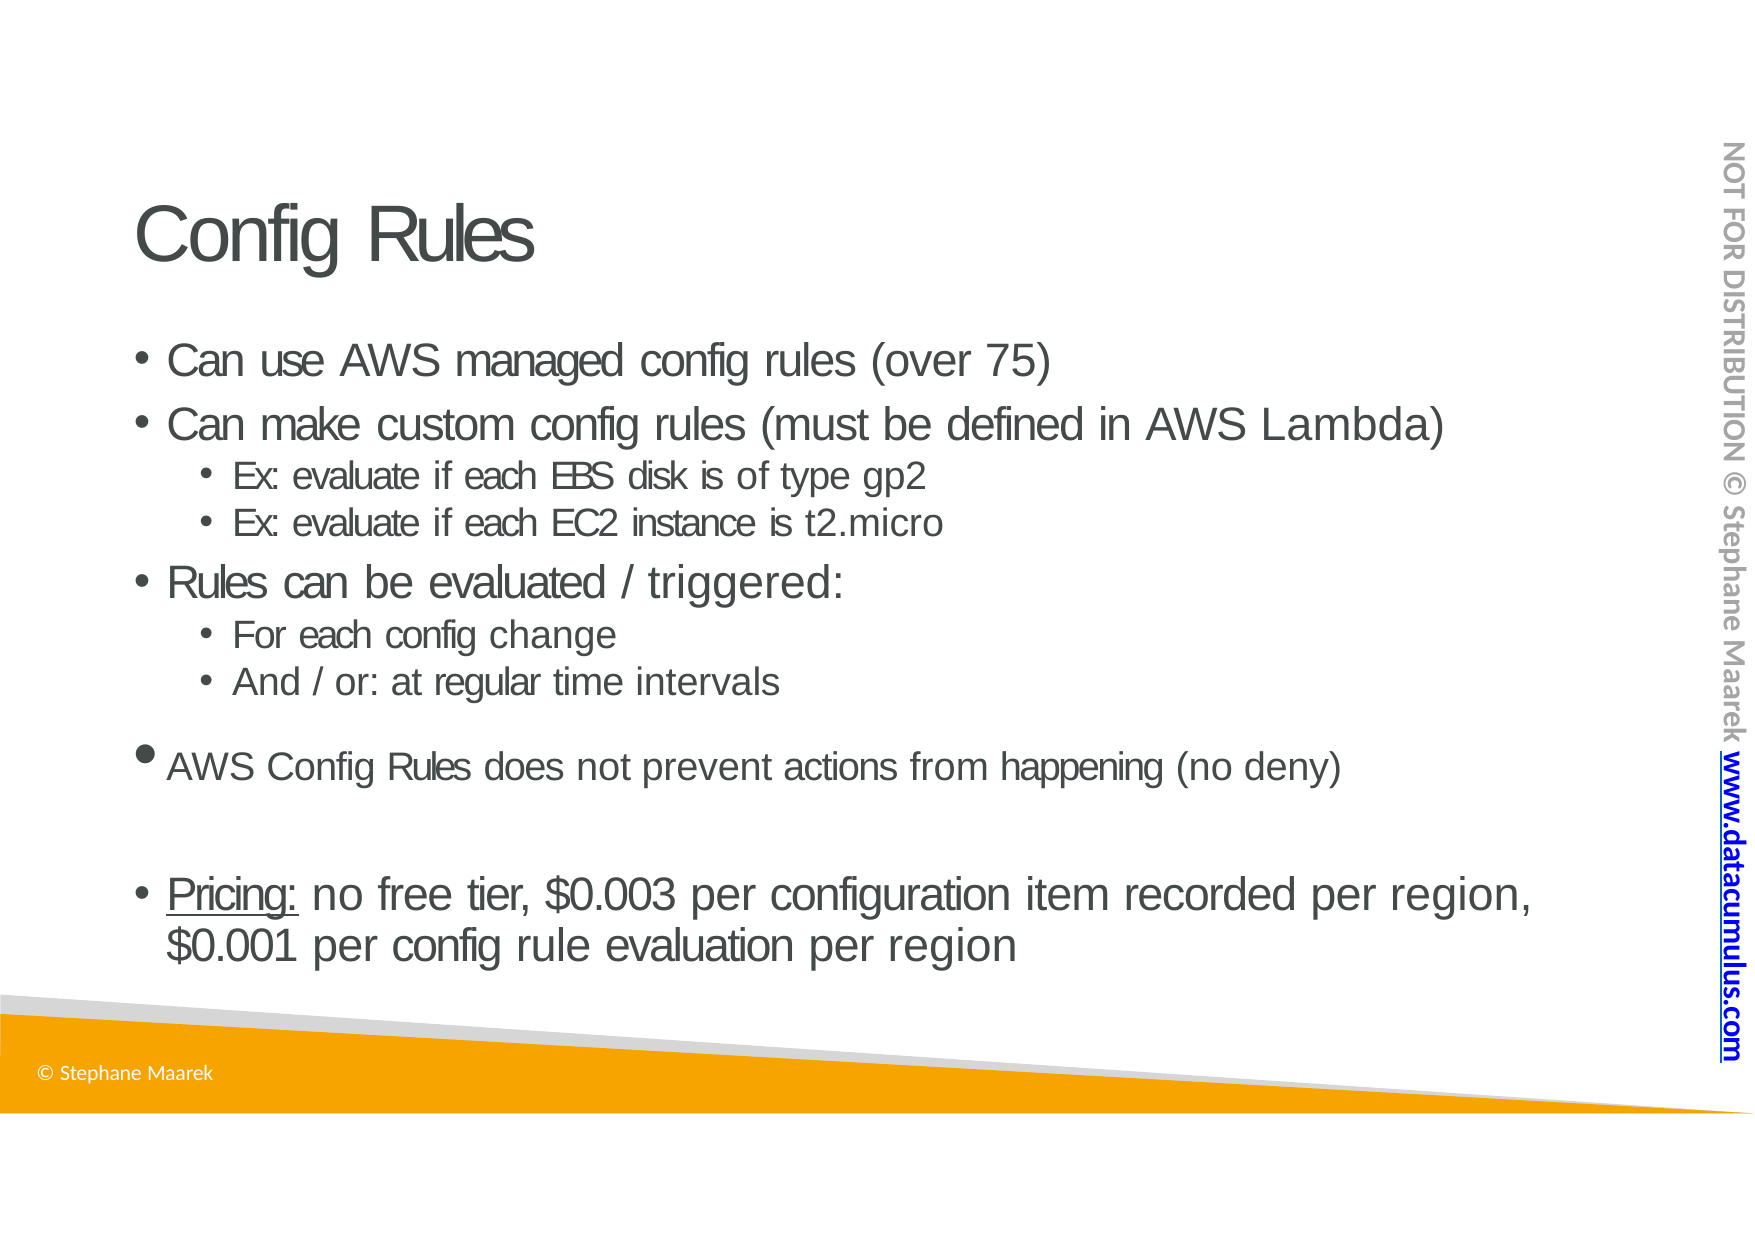

NOT FOR DISTRIBUTION © Stephane Maarek www.datacumulus.com
# Config Rules
Can use AWS managed config rules (over 75)
Can make custom config rules (must be defined in AWS Lambda)
Ex: evaluate if each EBS disk is of type gp2
Ex: evaluate if each EC2 instance is t2.micro
Rules can be evaluated / triggered:
For each config change
And / or: at regular time intervals
AWS Config Rules does not prevent actions from happening (no deny)

Pricing: no free tier, $0.003 per configuration item recorded per region,
$0.001 per config rule evaluation per region
© Stephane Maarek